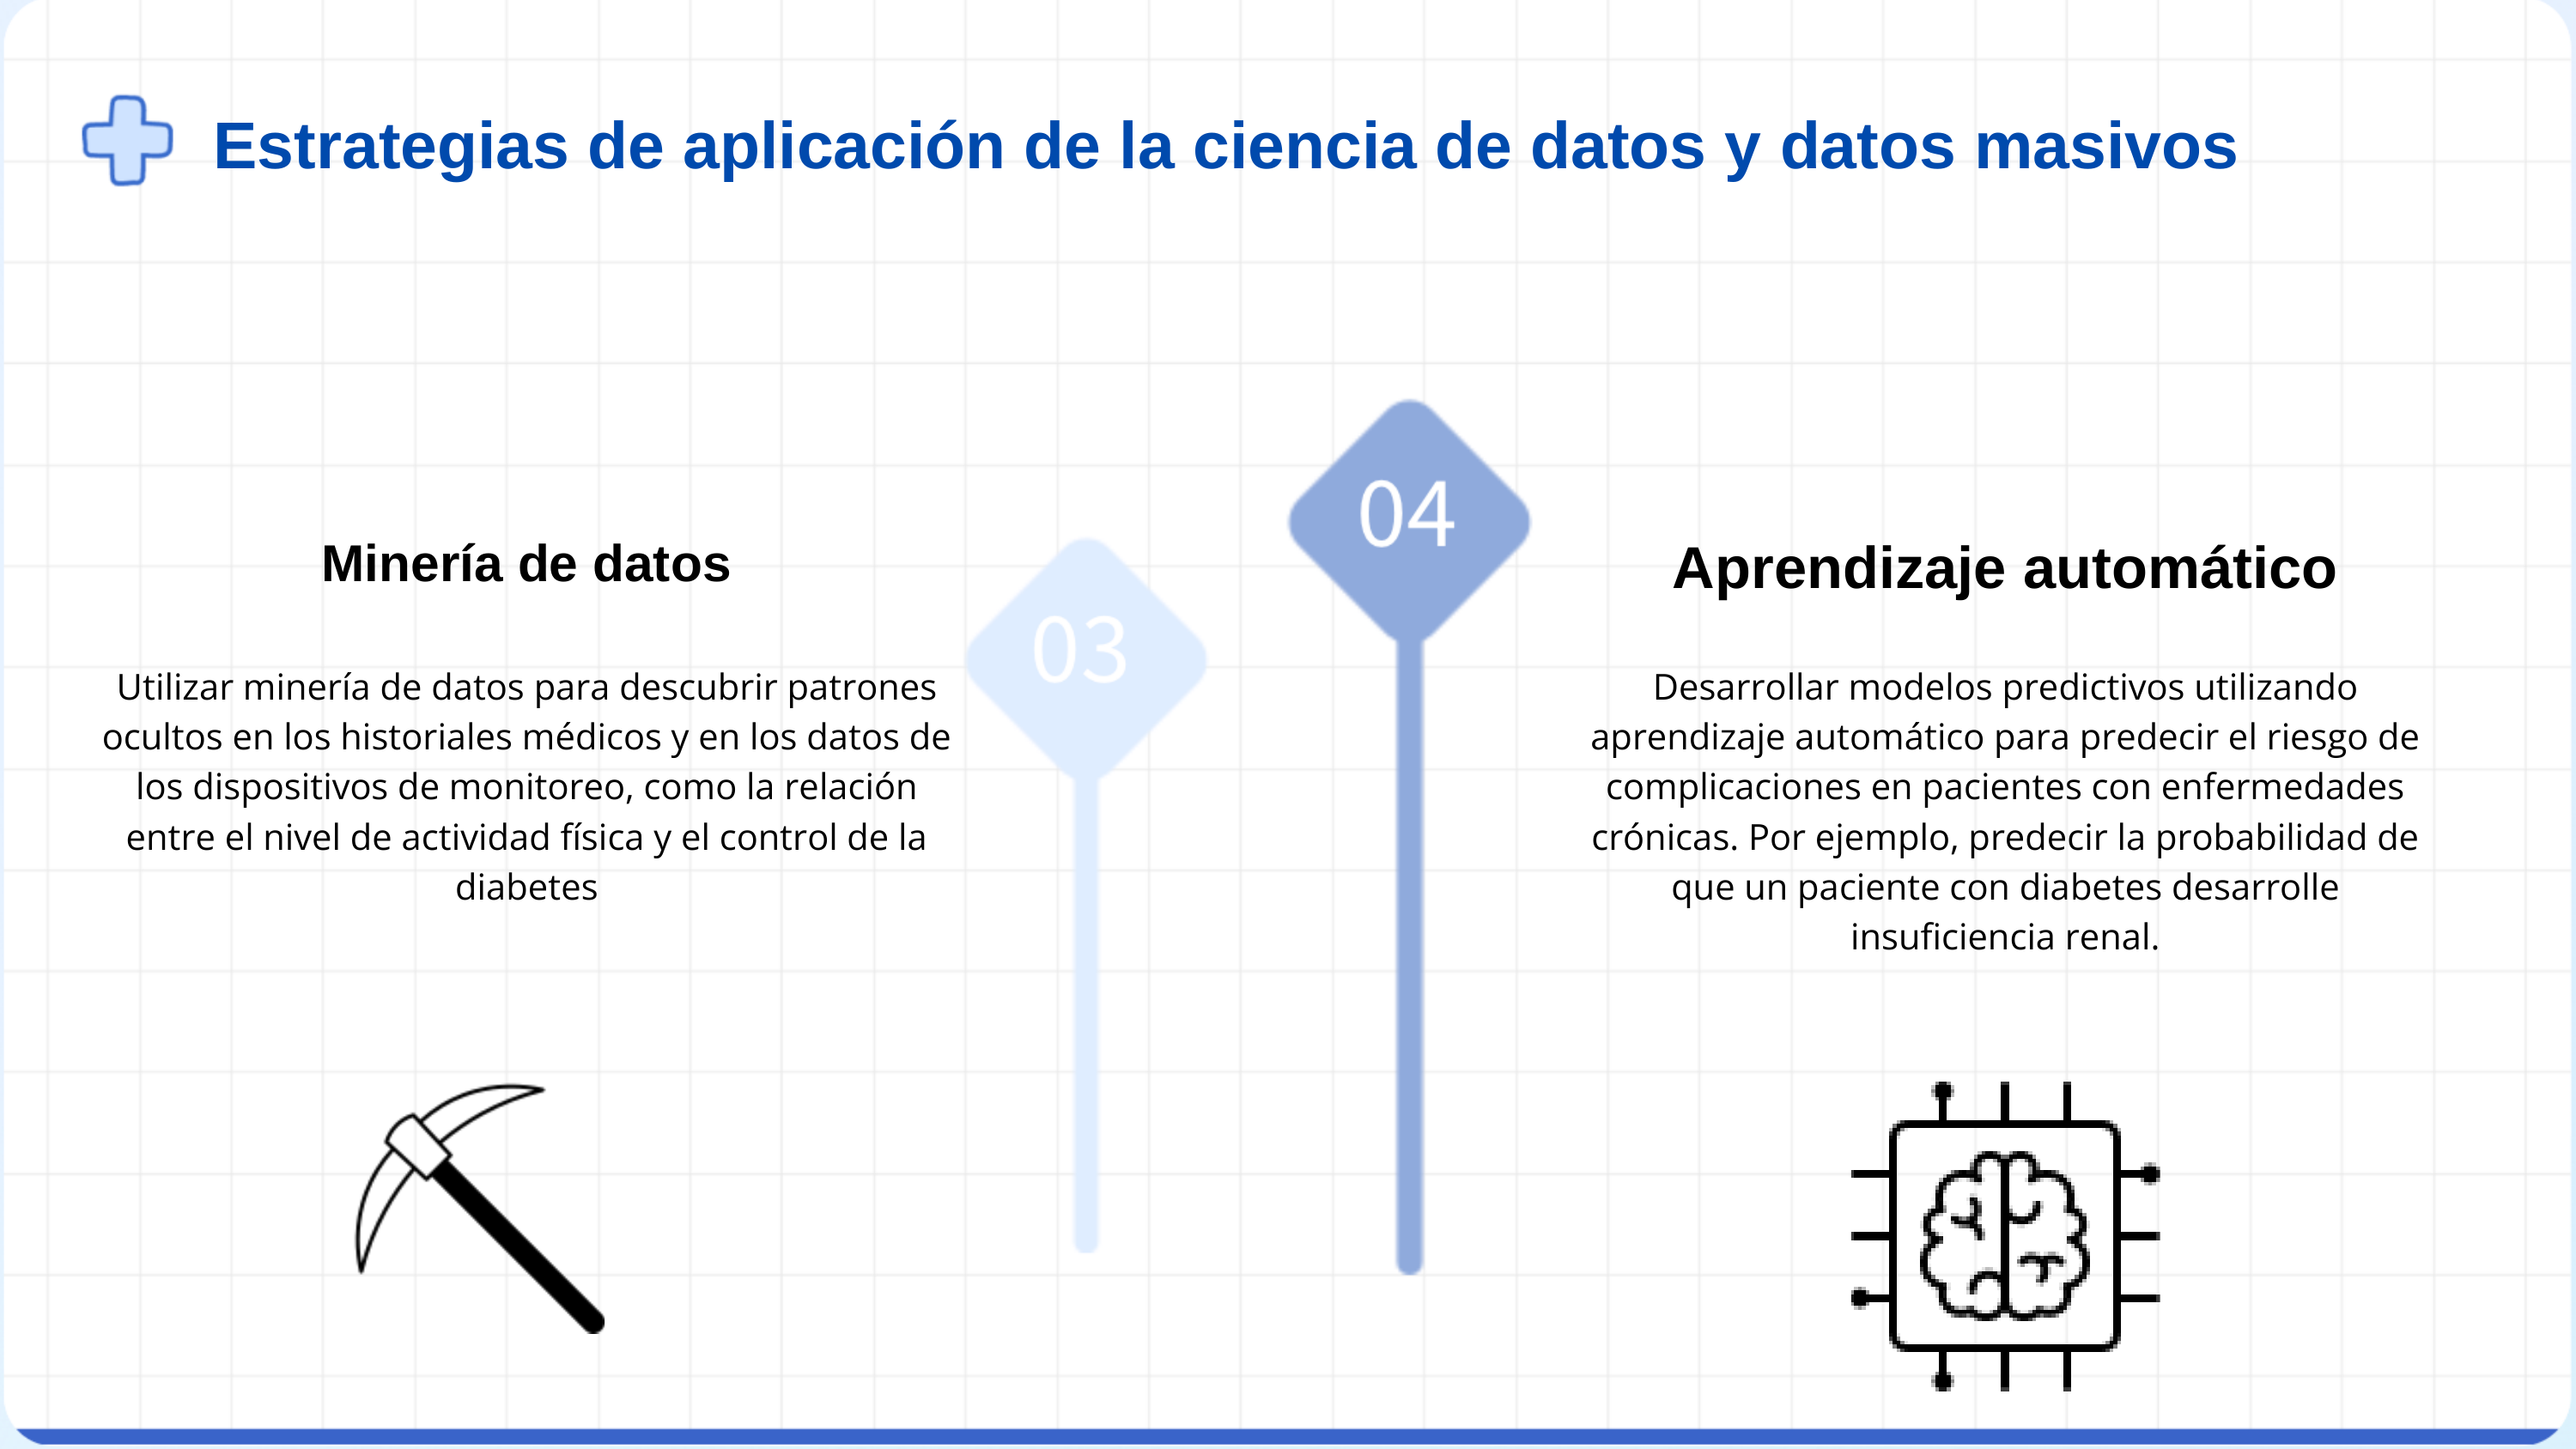

Estrategias de aplicación de la ciencia de datos y datos masivos
Aprendizaje automático
Minería de datos
Utilizar minería de datos para descubrir patrones ocultos en los historiales médicos y en los datos de los dispositivos de monitoreo, como la relación entre el nivel de actividad física y el control de la diabetes

Desarrollar modelos predictivos utilizando aprendizaje automático para predecir el riesgo de complicaciones en pacientes con enfermedades crónicas. Por ejemplo, predecir la probabilidad de que un paciente con diabetes desarrolle insuficiencia renal.